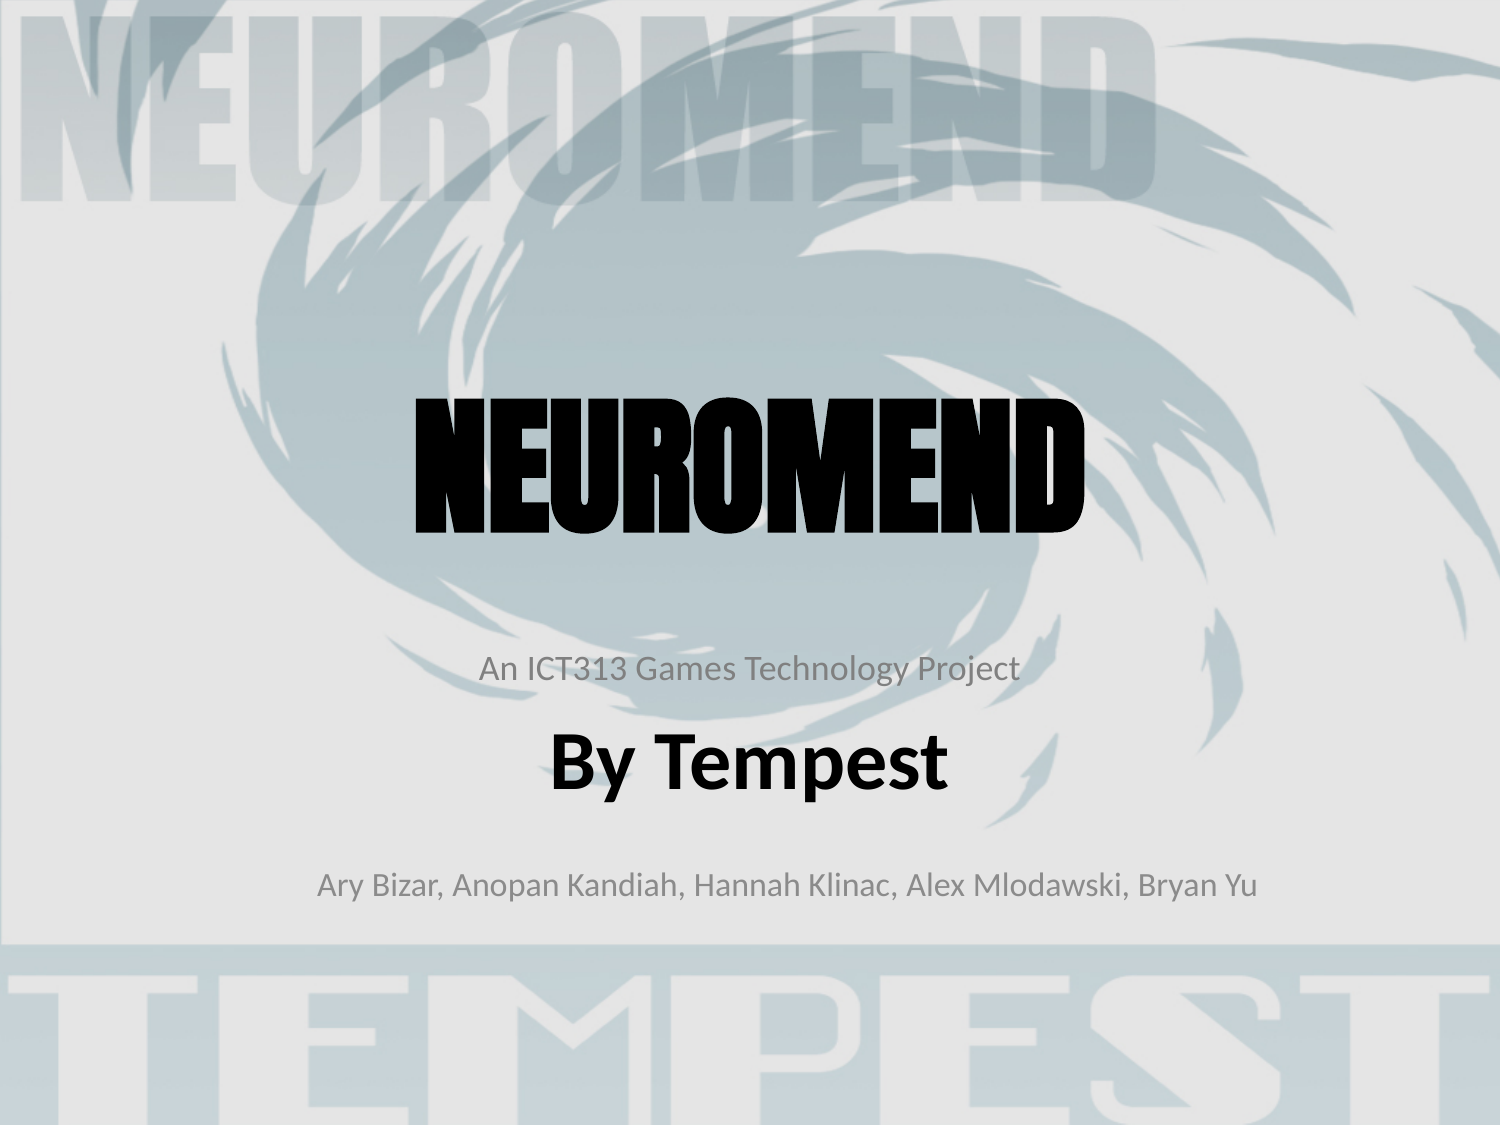

# NEUROMEND
An ICT313 Games Technology Project
By Tempest

Ary Bizar, Anopan Kandiah, Hannah Klinac, Alex Mlodawski, Bryan Yu